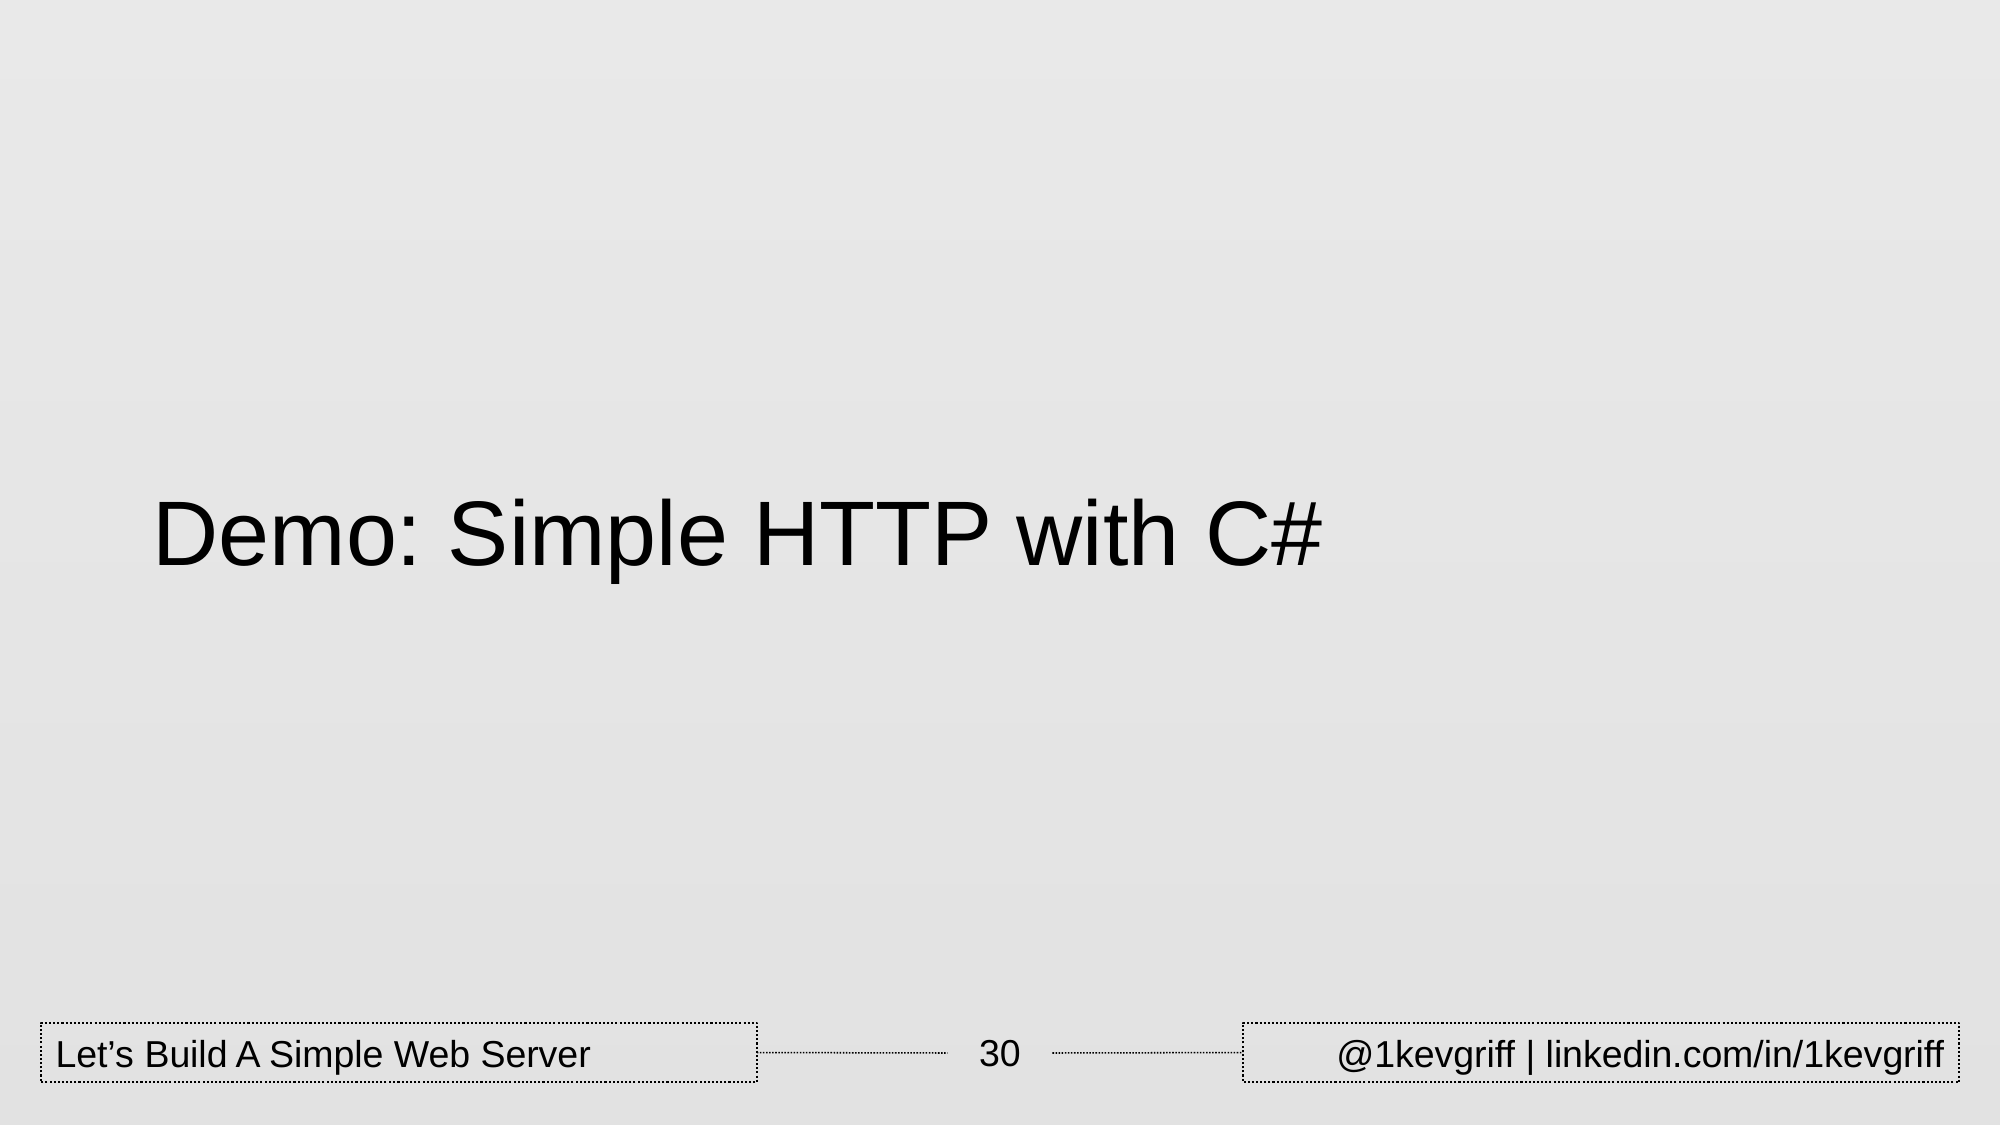

# Demo: Simple HTTP with C#

30